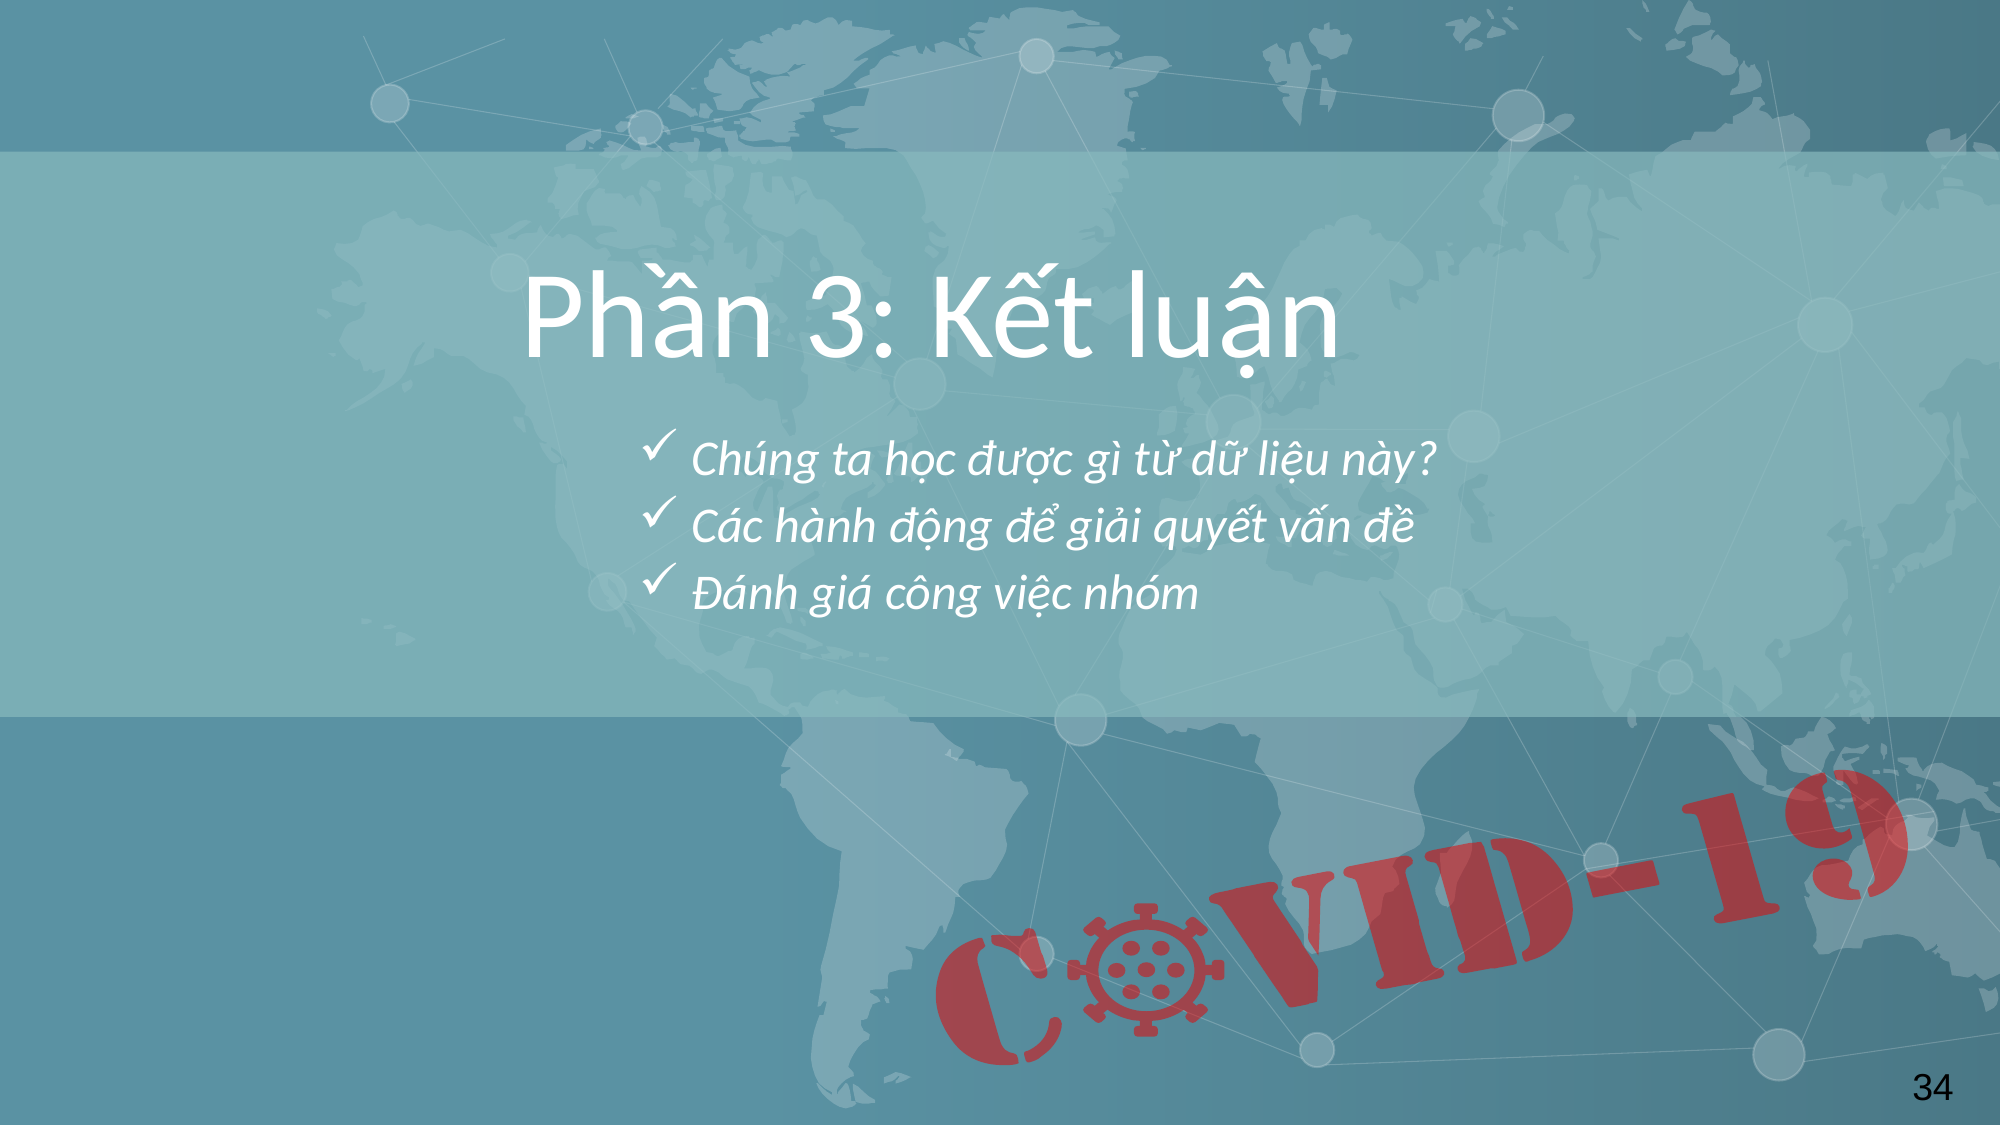

Phần 3: Kết luận
 Chúng ta học được gì từ dữ liệu này?
 Các hành động để giải quyết vấn đề
 Đánh giá công việc nhóm

34